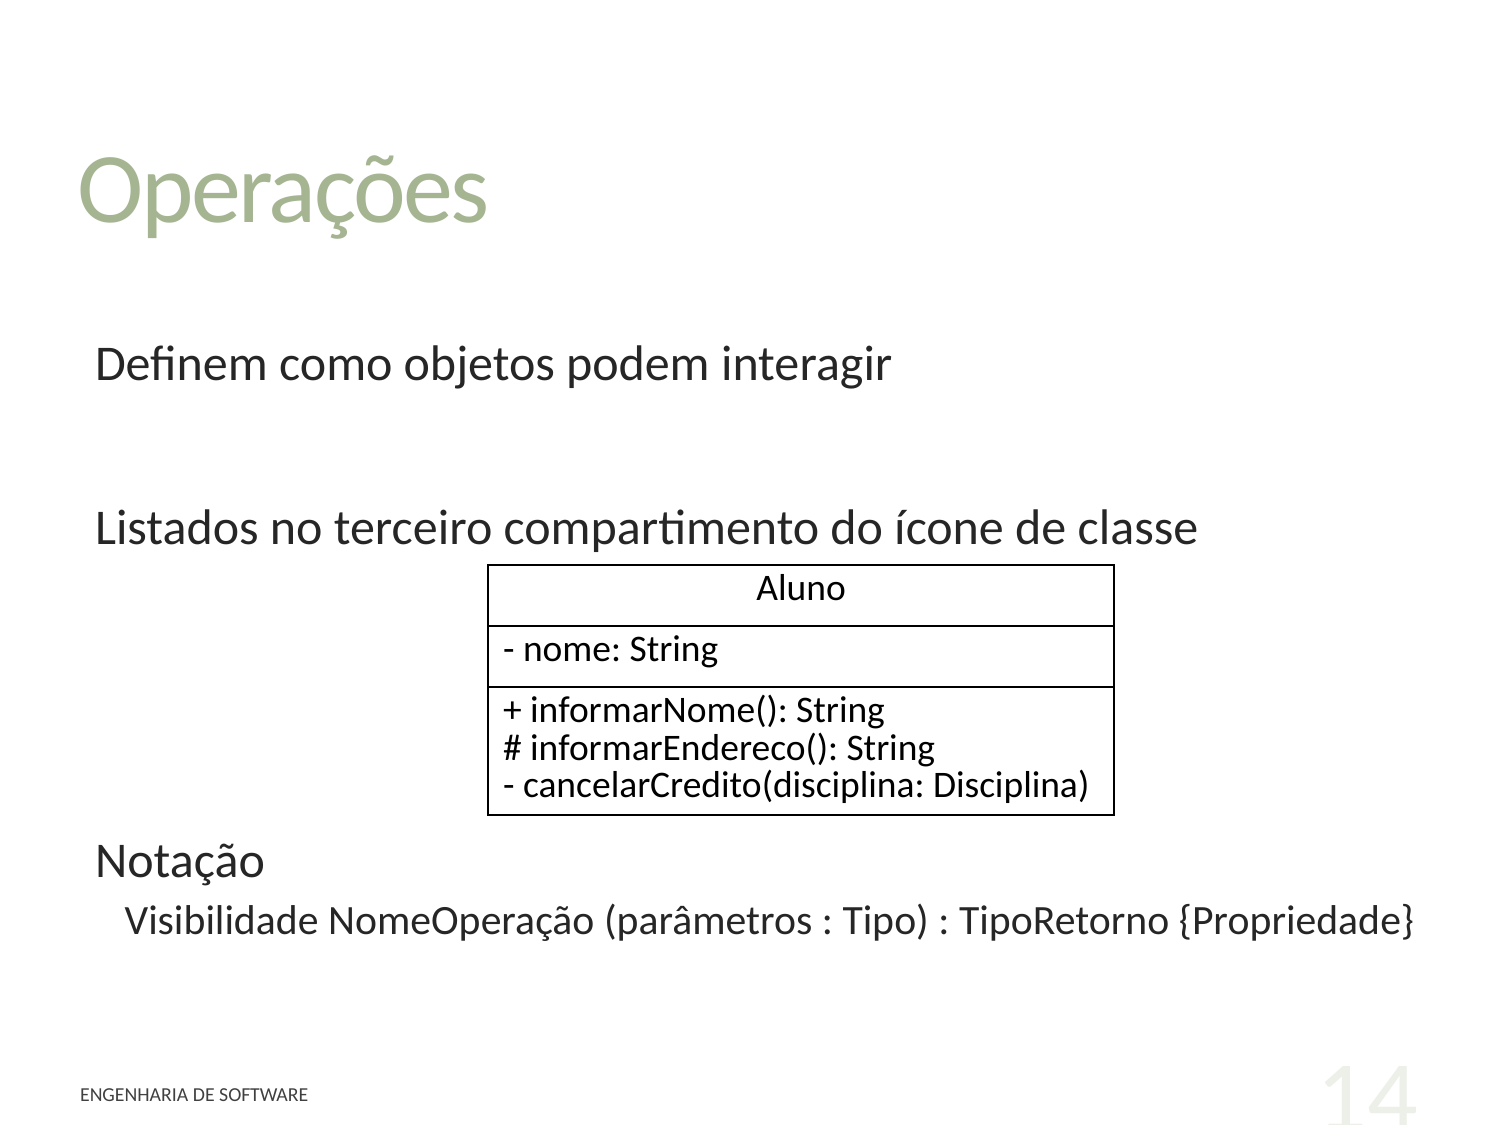

# Operações
Definem como objetos podem interagir

Listados no terceiro compartimento do ícone de classe

Notação
Visibilidade NomeOperação (parâmetros : Tipo) : TipoRetorno {Propriedade}
| Aluno |
| --- |
| - nome: String |
| + informarNome(): String # informarEndereco(): String - cancelarCredito(disciplina: Disciplina) |
14
Engenharia de Software